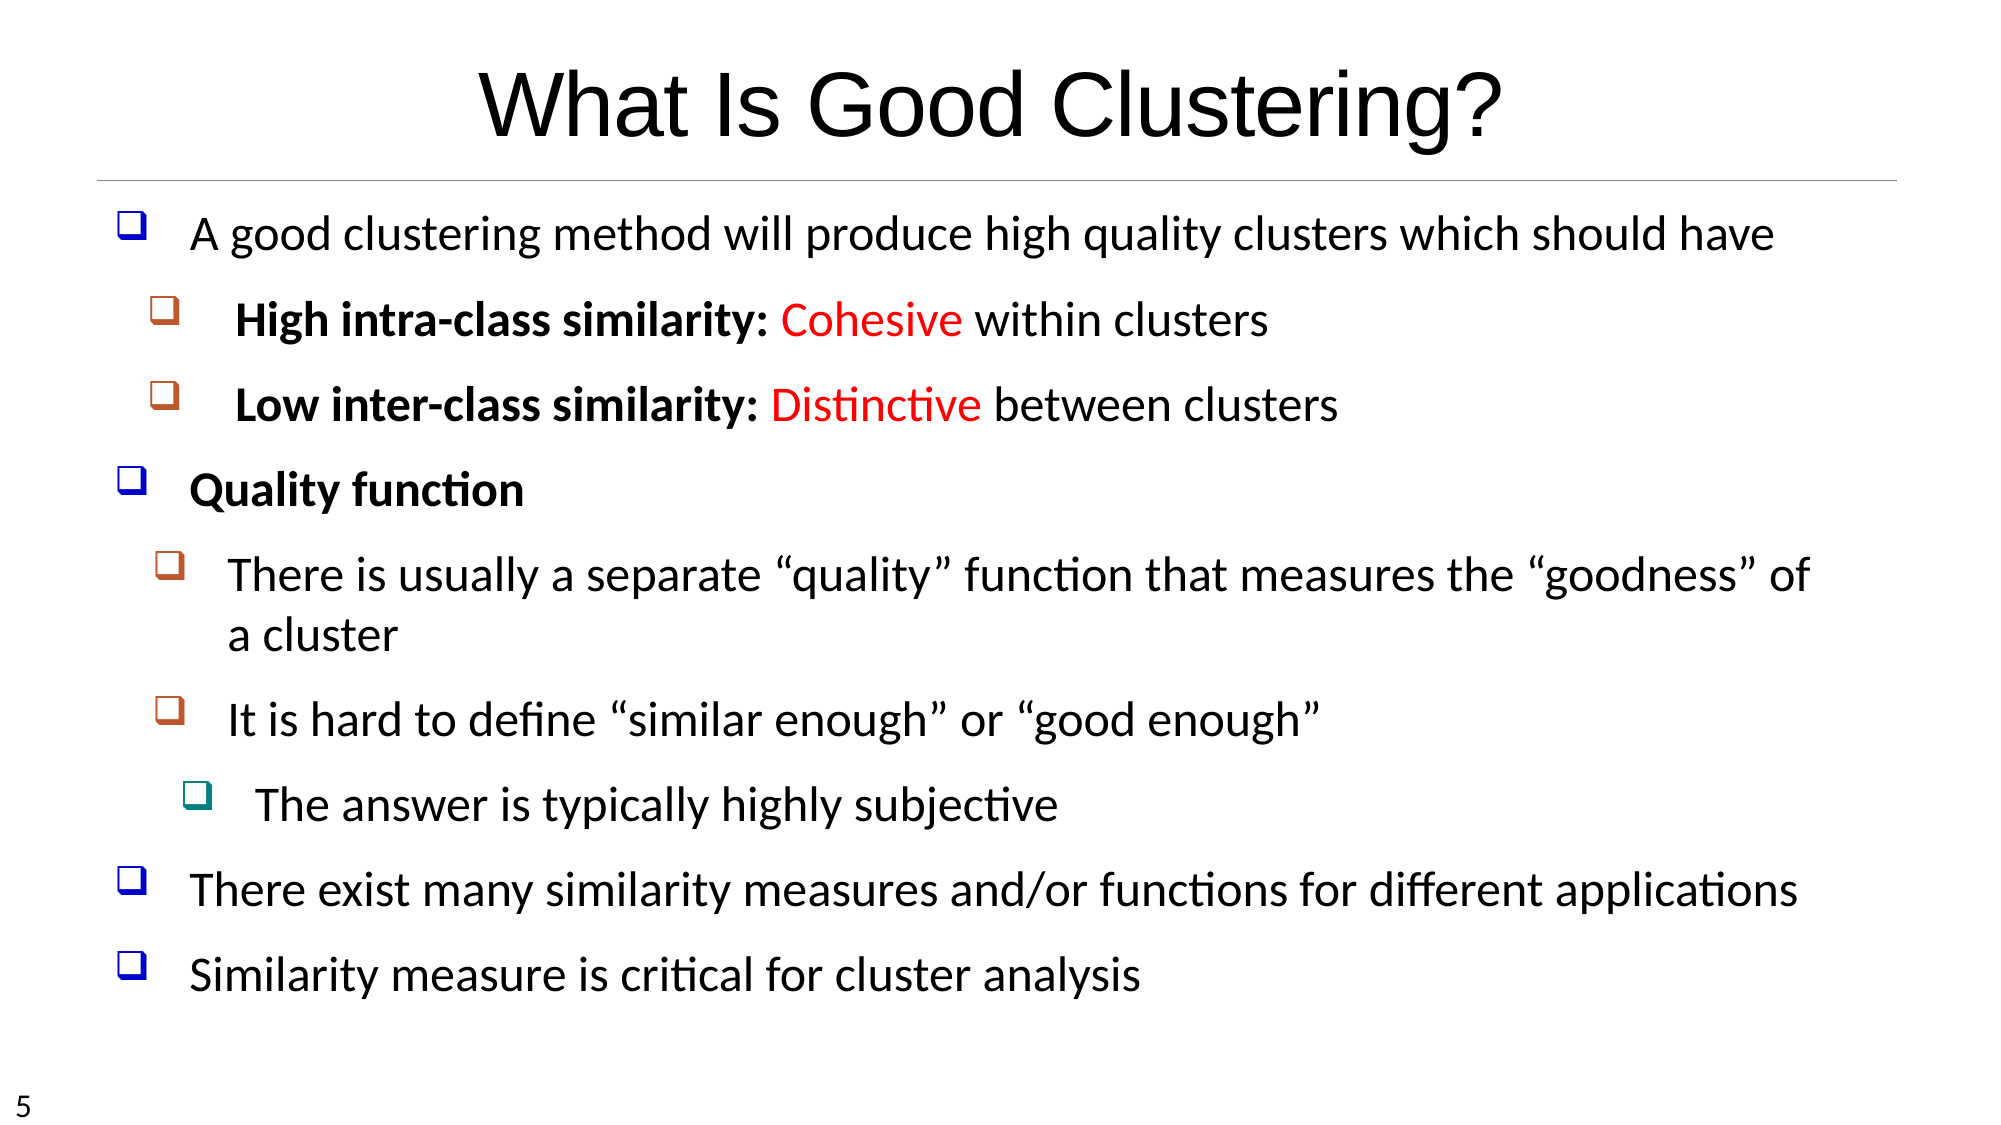

# What Is Good Clustering?
A good clustering method will produce high quality clusters which should have
High intra-class similarity: Cohesive within clusters
Low inter-class similarity: Distinctive between clusters
Quality function
There is usually a separate “quality” function that measures the “goodness” of a cluster
It is hard to define “similar enough” or “good enough”
The answer is typically highly subjective
There exist many similarity measures and/or functions for different applications
Similarity measure is critical for cluster analysis